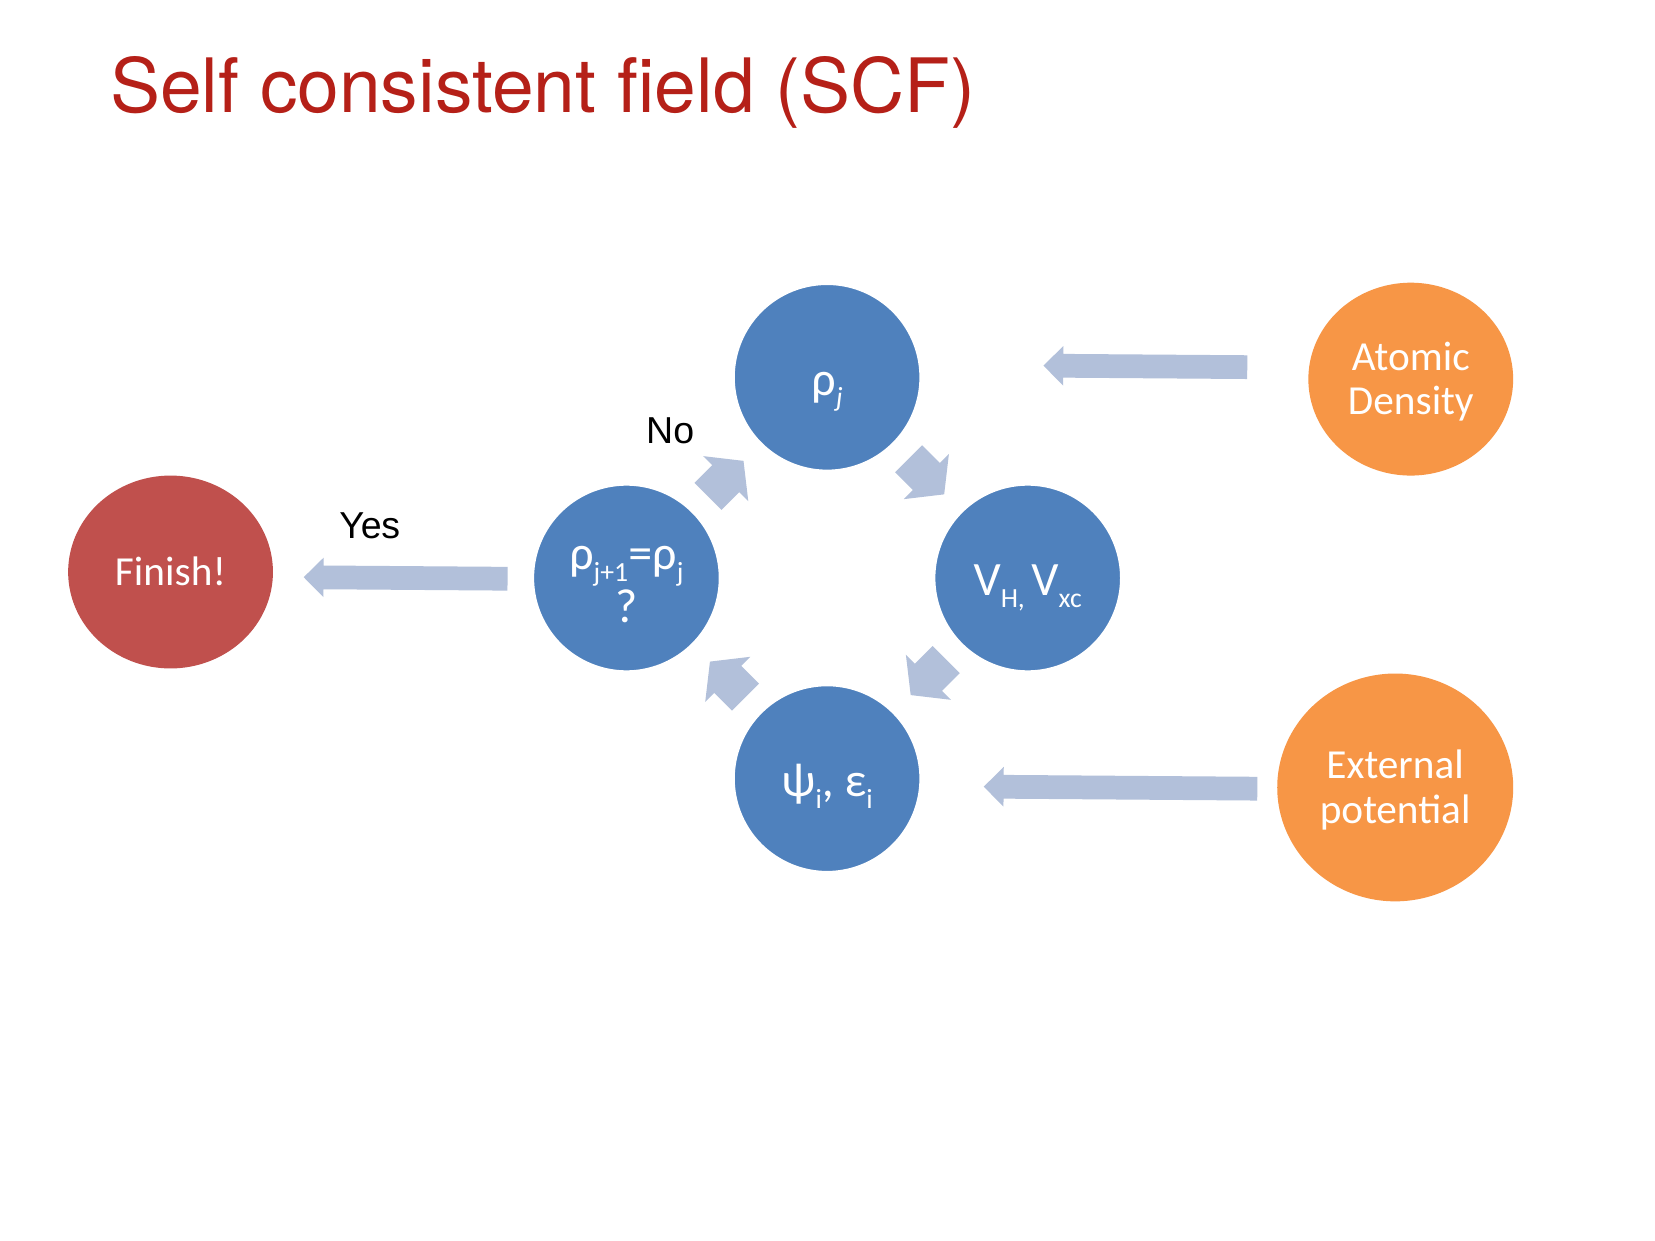

# Self consistent field (SCF)
ρj

VH, Vxc

ψi, εi

ρj+1=ρj?

Atomic Density

No

Finish!
Yes

External potential

23